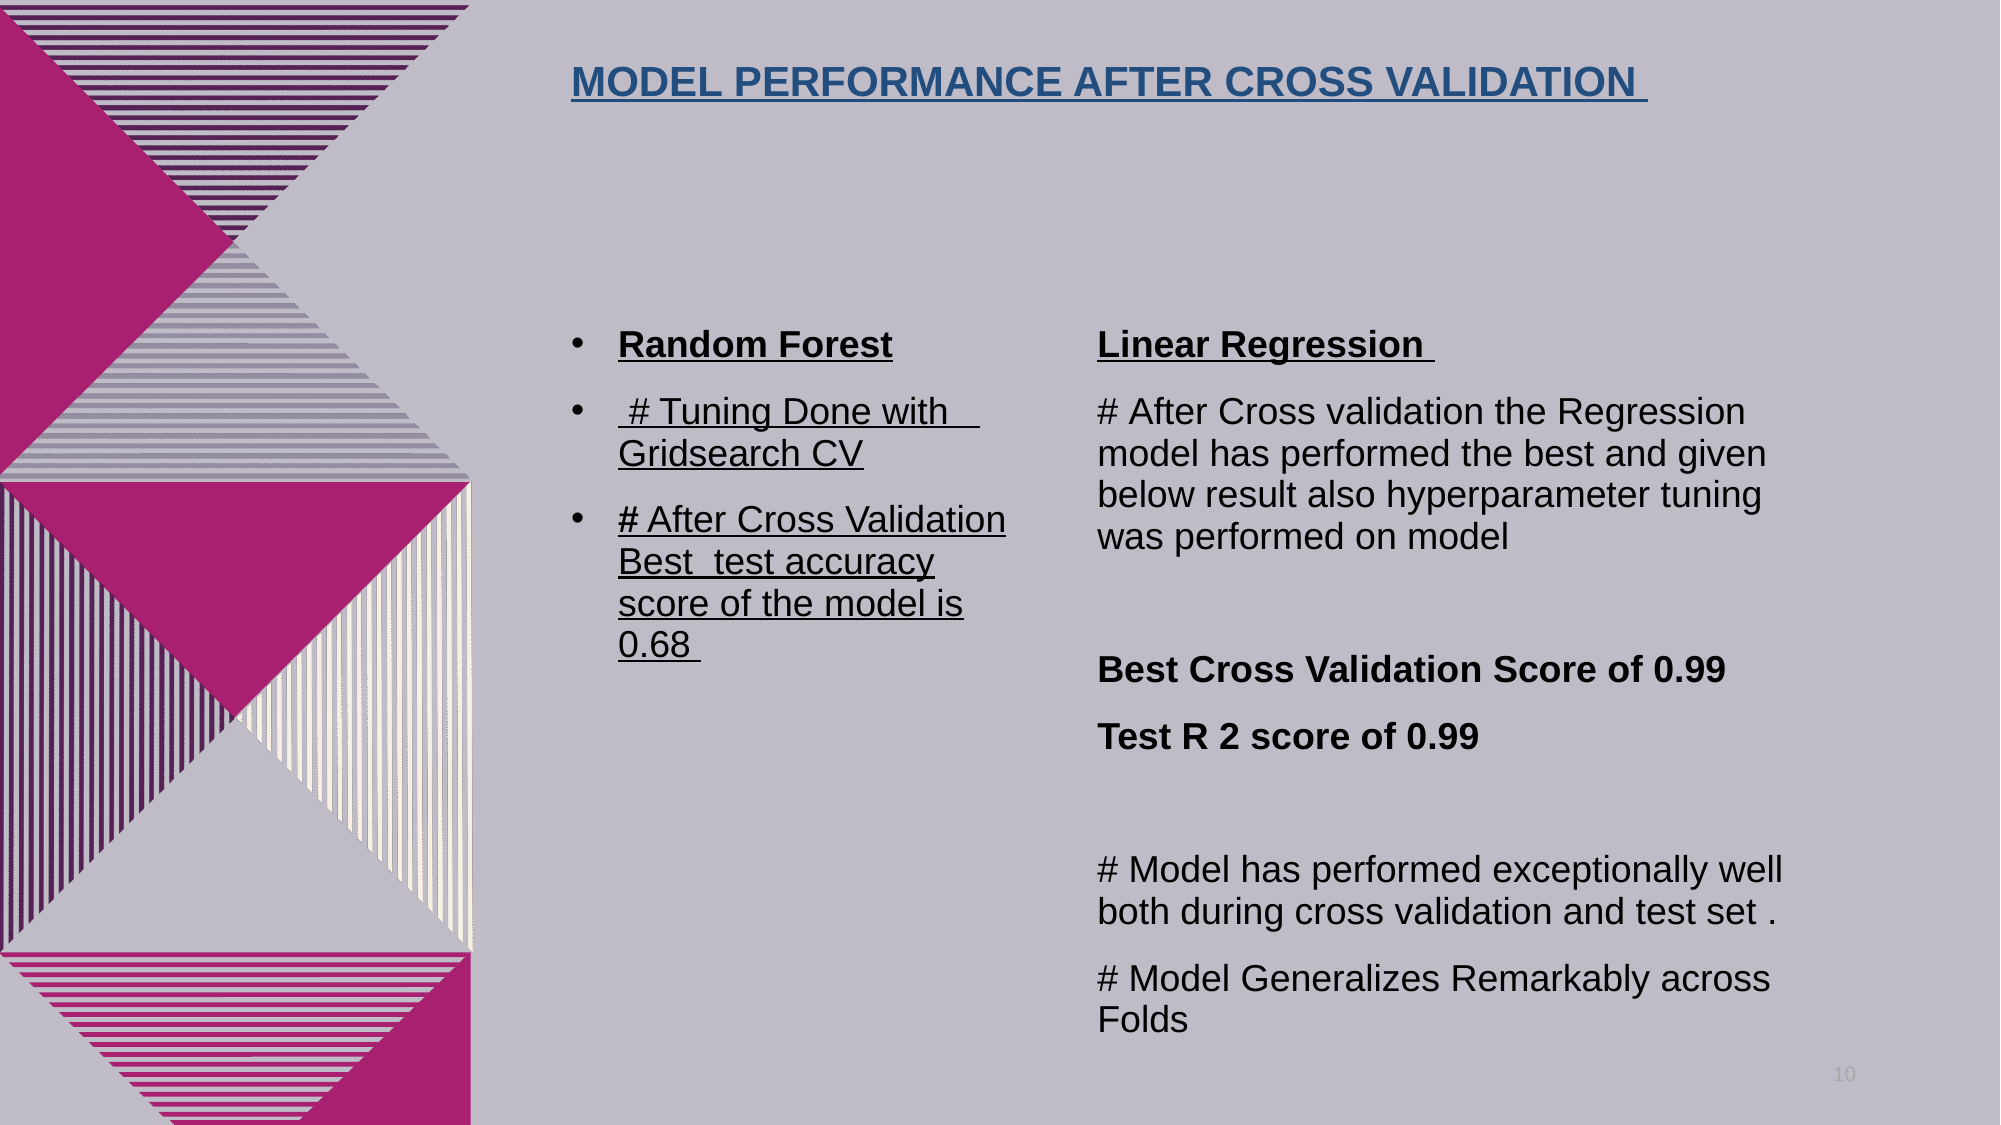

# Model Performance after cross validation
Linear Regression
# After Cross validation the Regression model has performed the best and given below result also hyperparameter tuning was performed on model

Best Cross Validation Score of 0.99
Test R 2 score of 0.99

# Model has performed exceptionally well both during cross validation and test set .
# Model Generalizes Remarkably across Folds

Random Forest
 # Tuning Done with    Gridsearch CV
# After Cross Validation Best  test accuracy score of the model is 0.68

10